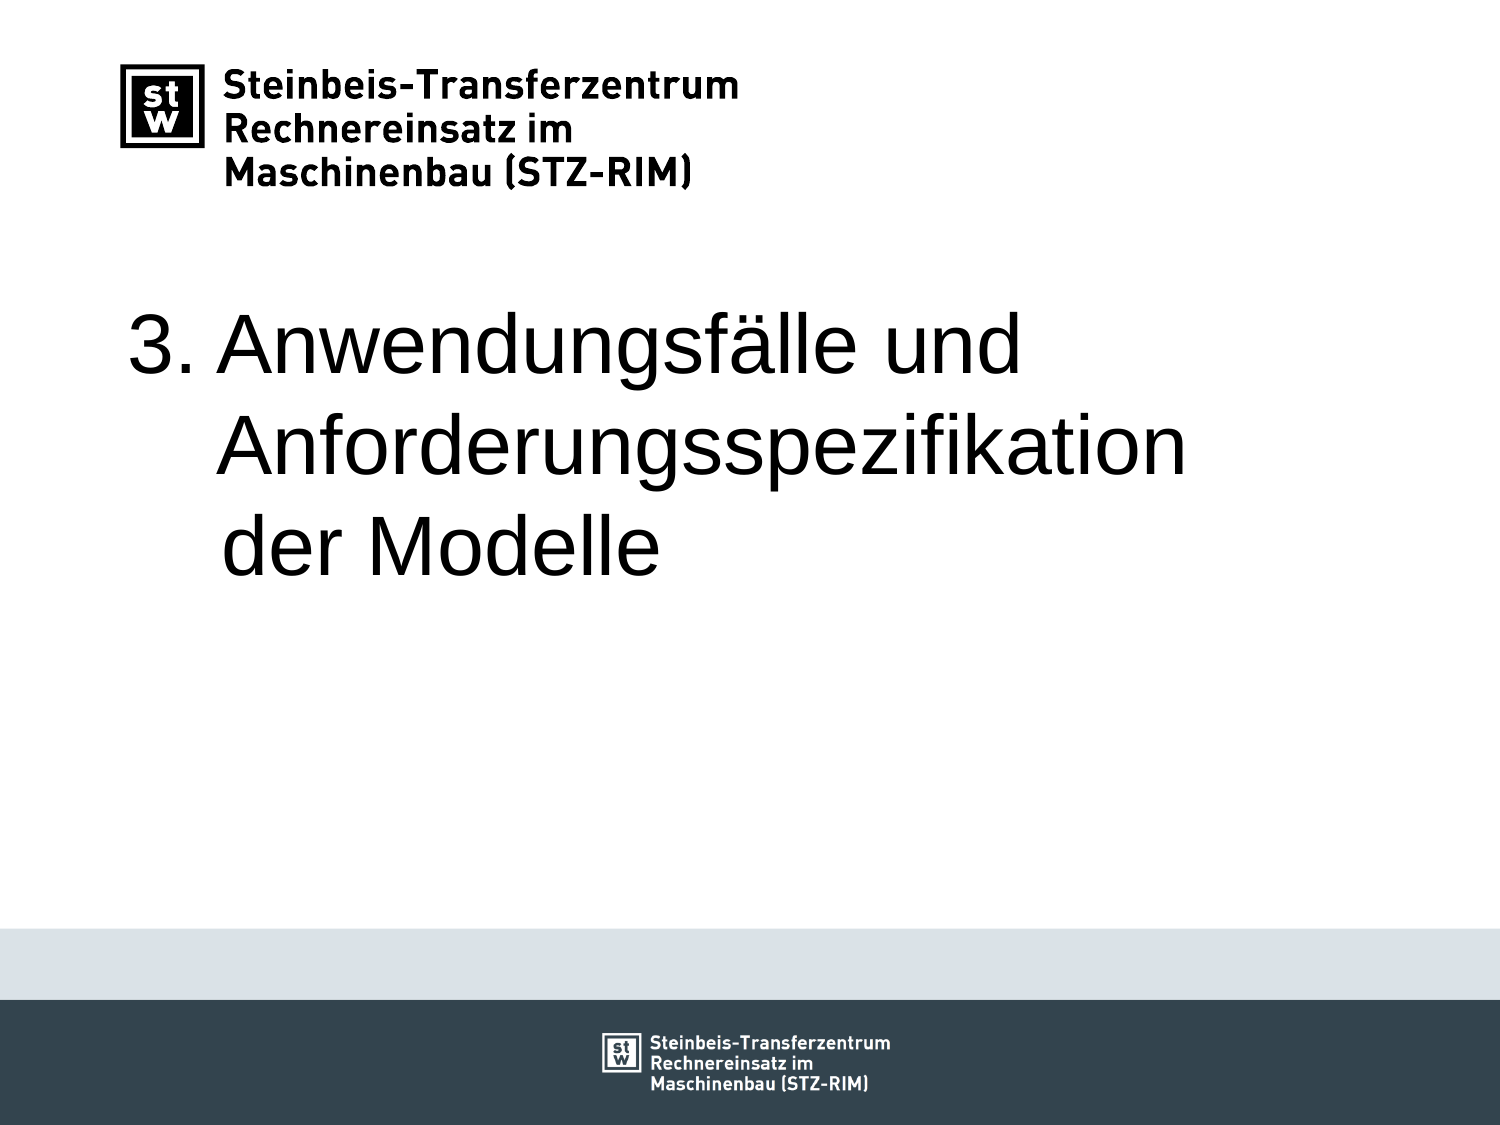

# 3. Anwendungsfälle und Anforderungsspezifikation der Modelle